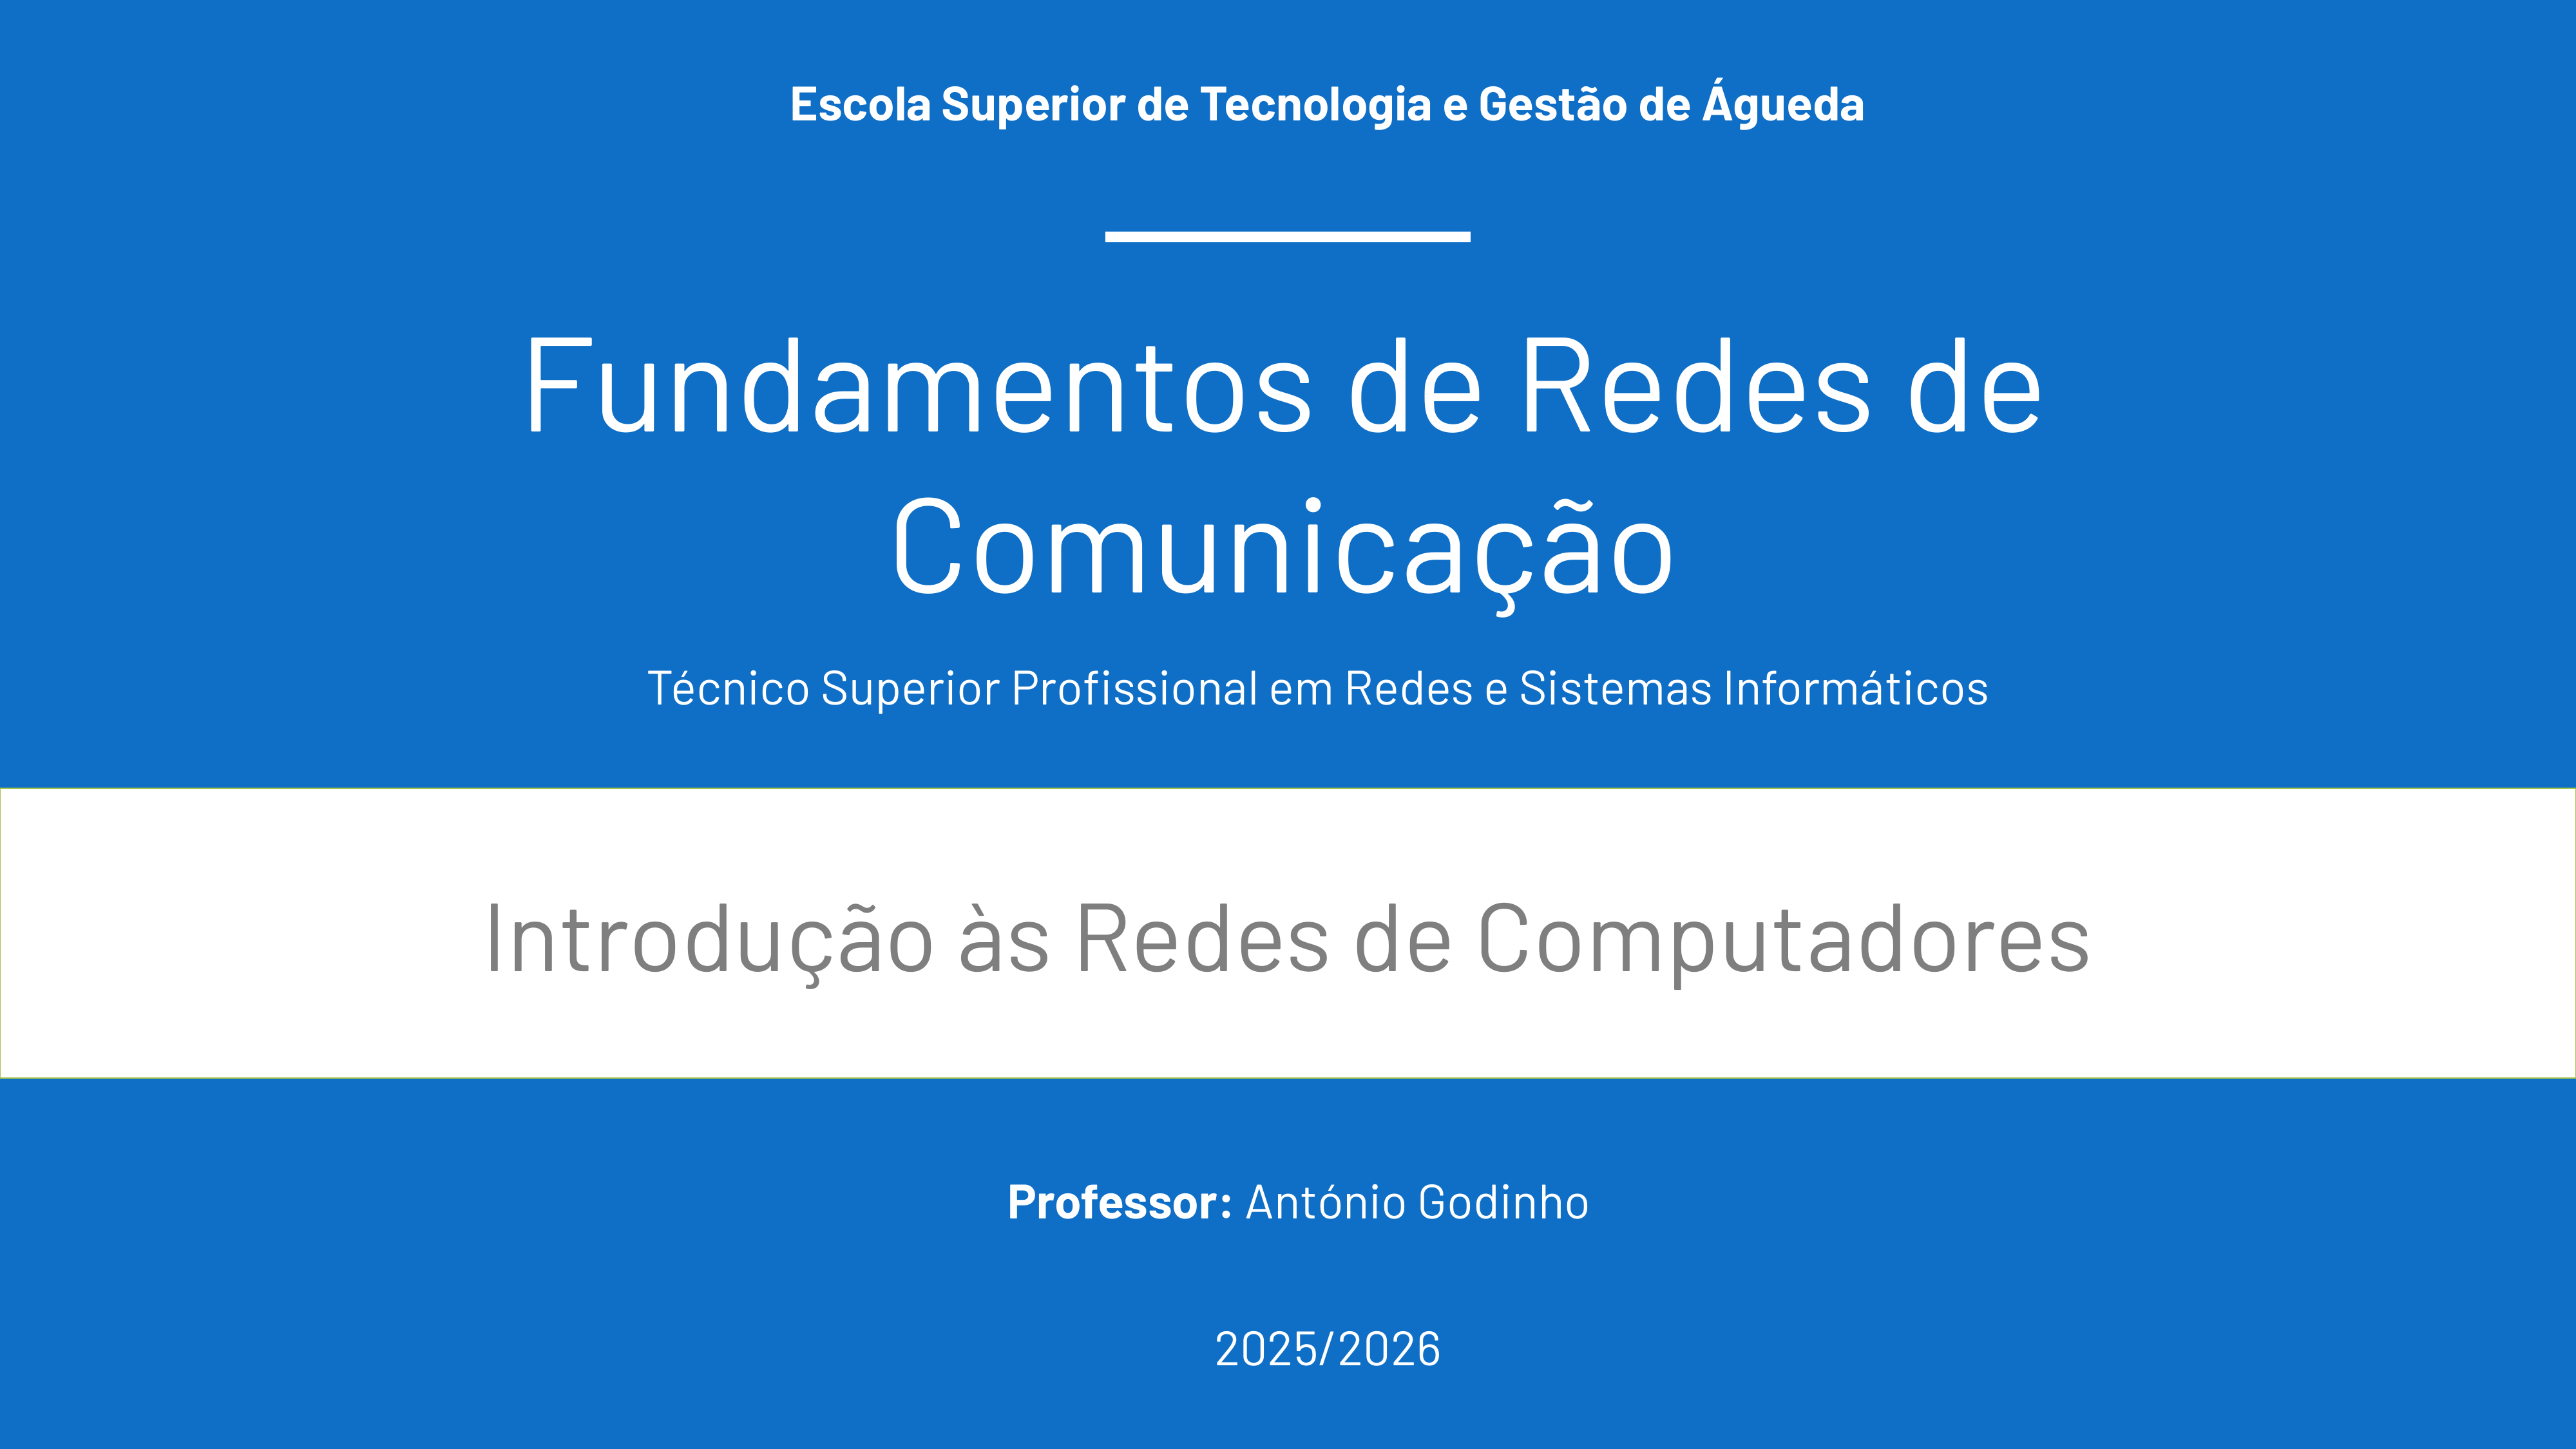

Escola Superior de Tecnologia e Gestão de Águeda

Fundamentos de Redes de Comunicação
Técnico Superior Profissional em Redes e Sistemas Informáticos
Introdução às Redes de Computadores
Professor: António Godinho
2025/2026